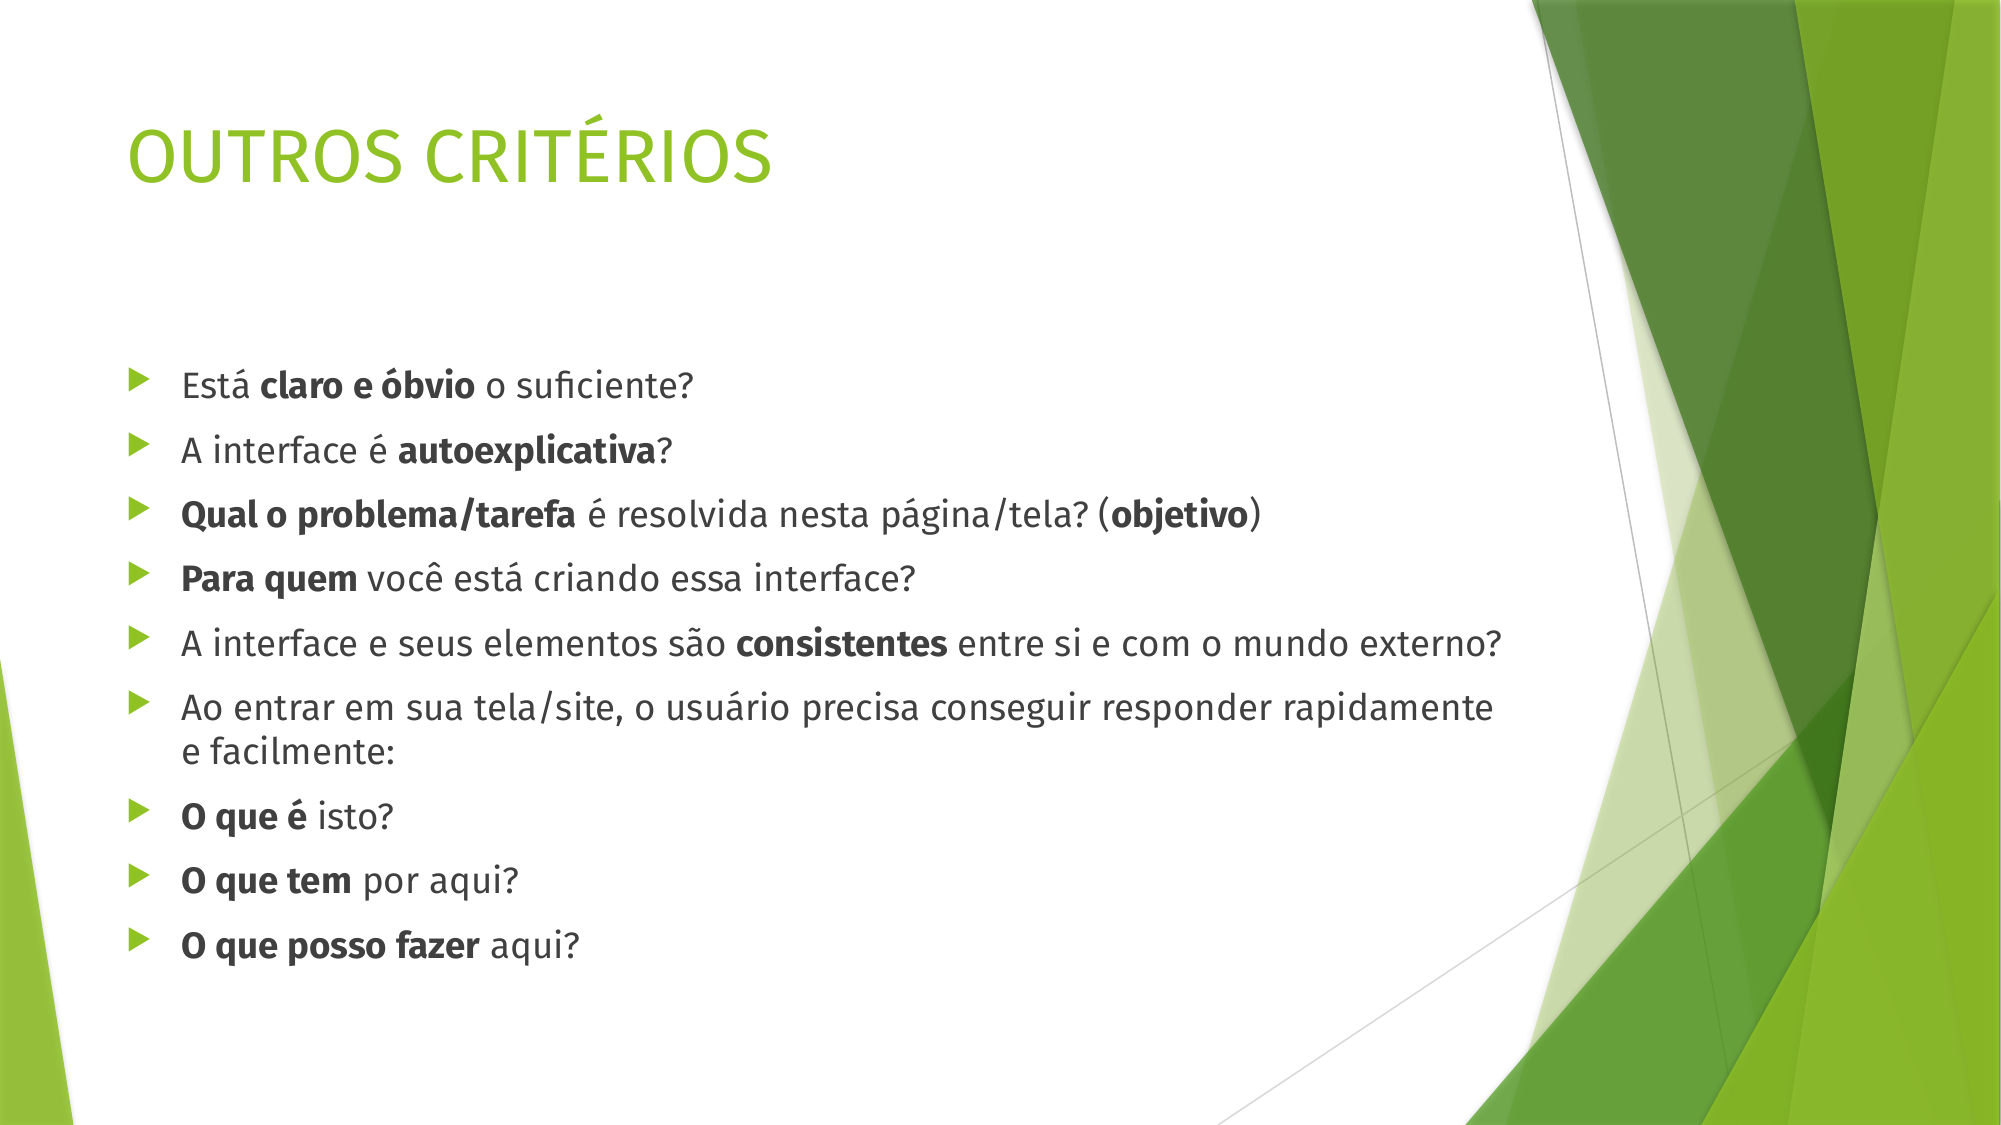

# OUTROS CRITÉRIOS
Está claro e óbvio o suficiente?
A interface é autoexplicativa?
Qual o problema/tarefa é resolvida nesta página/tela? (objetivo)
Para quem você está criando essa interface?
A interface e seus elementos são consistentes entre si e com o mundo externo?
Ao entrar em sua tela/site, o usuário precisa conseguir responder rapidamente e facilmente:
O que é isto?
O que tem por aqui?
O que posso fazer aqui?